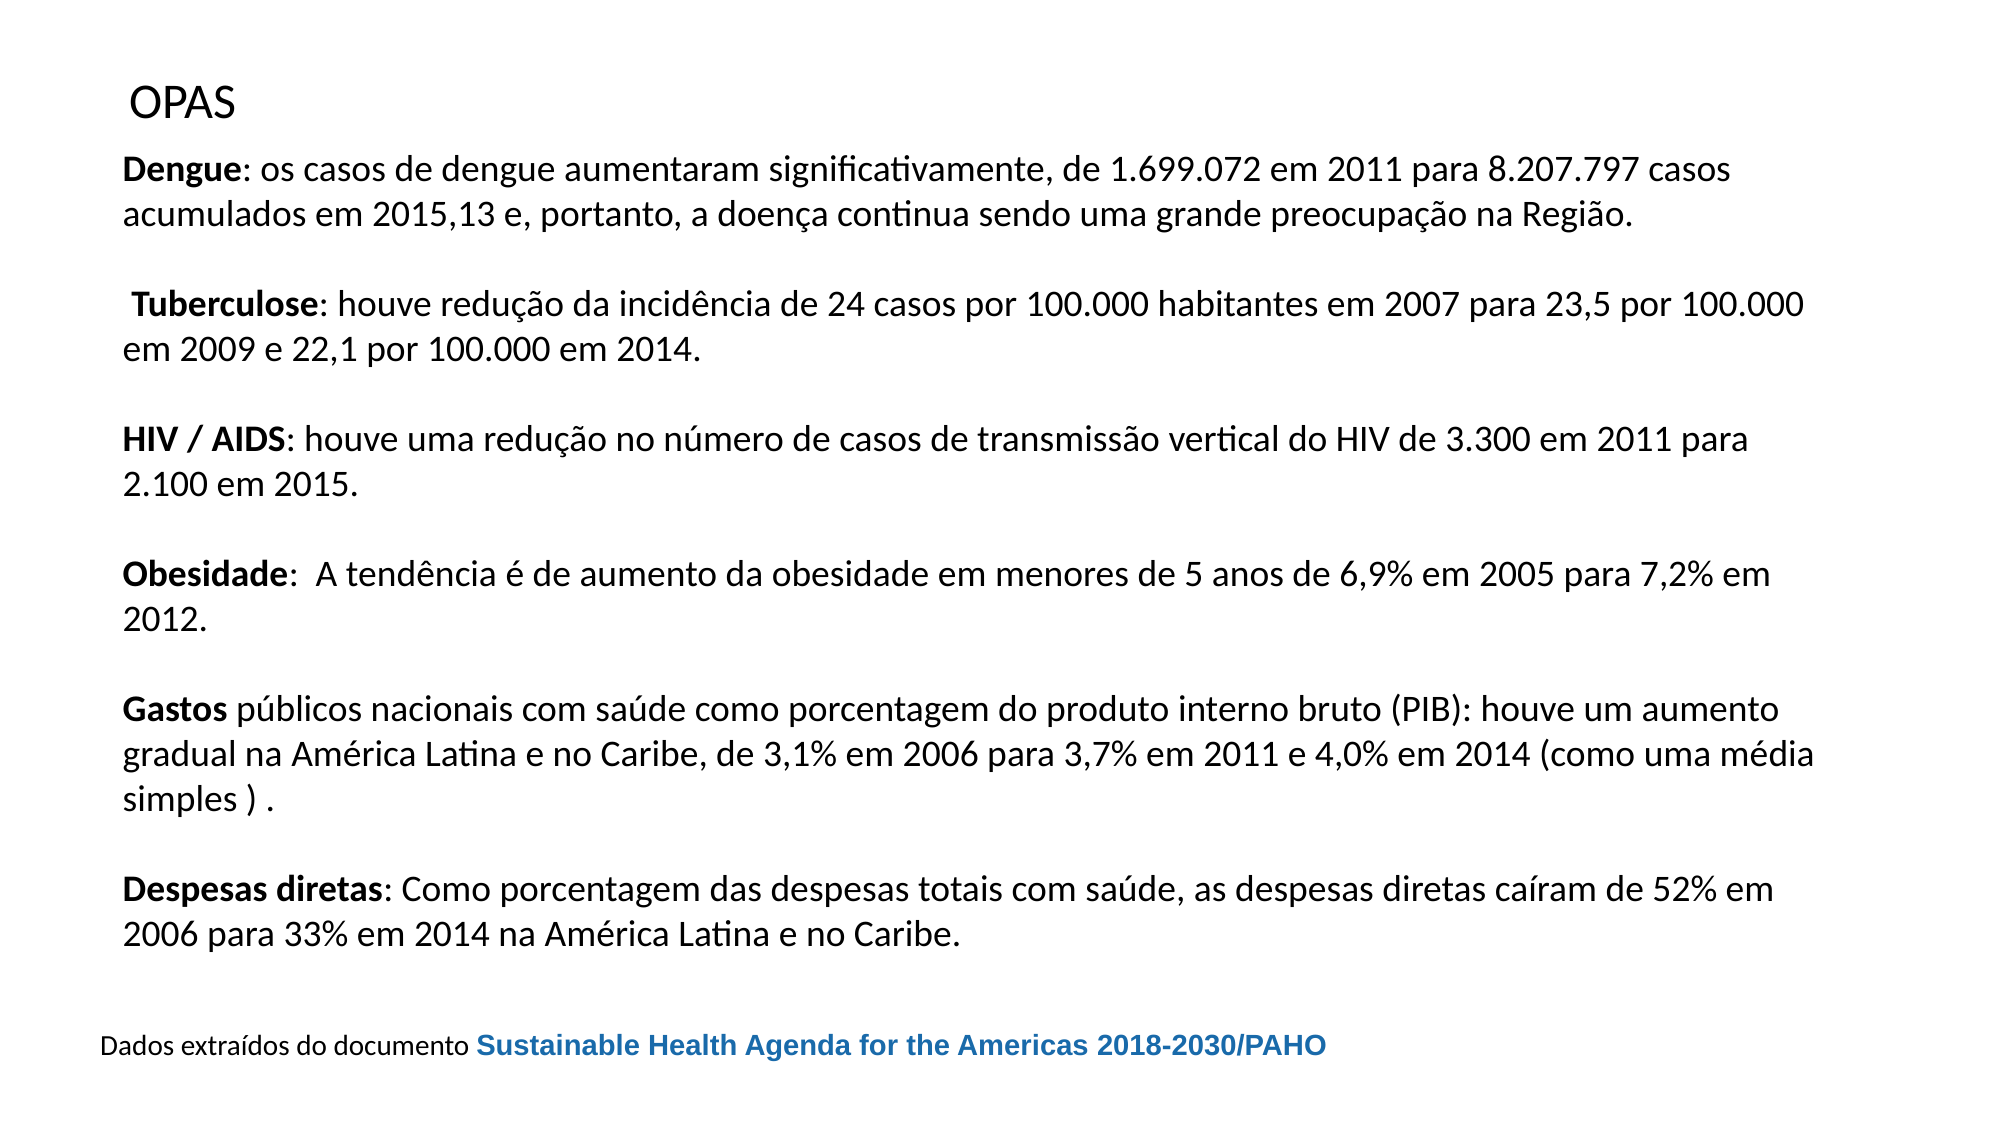

OPAS
Dengue: os casos de dengue aumentaram significativamente, de 1.699.072 em 2011 para 8.207.797 casos acumulados em 2015,13 e, portanto, a doença continua sendo uma grande preocupação na Região.

 Tuberculose: houve redução da incidência de 24 casos por 100.000 habitantes em 2007 para 23,5 por 100.000 em 2009 e 22,1 por 100.000 em 2014.

HIV / AIDS: houve uma redução no número de casos de transmissão vertical do HIV de 3.300 em 2011 para 2.100 em 2015.

Obesidade:  A tendência é de aumento da obesidade em menores de 5 anos de 6,9% em 2005 para 7,2% em 2012.

Gastos públicos nacionais com saúde como porcentagem do produto interno bruto (PIB): houve um aumento gradual na América Latina e no Caribe, de 3,1% em 2006 para 3,7% em 2011 e 4,0% em 2014 (como uma média simples ) .

Despesas diretas: Como porcentagem das despesas totais com saúde, as despesas diretas caíram de 52% em 2006 para 33% em 2014 na América Latina e no Caribe.

Dados extraídos do documento Sustainable Health Agenda for the Americas 2018-2030/PAHO